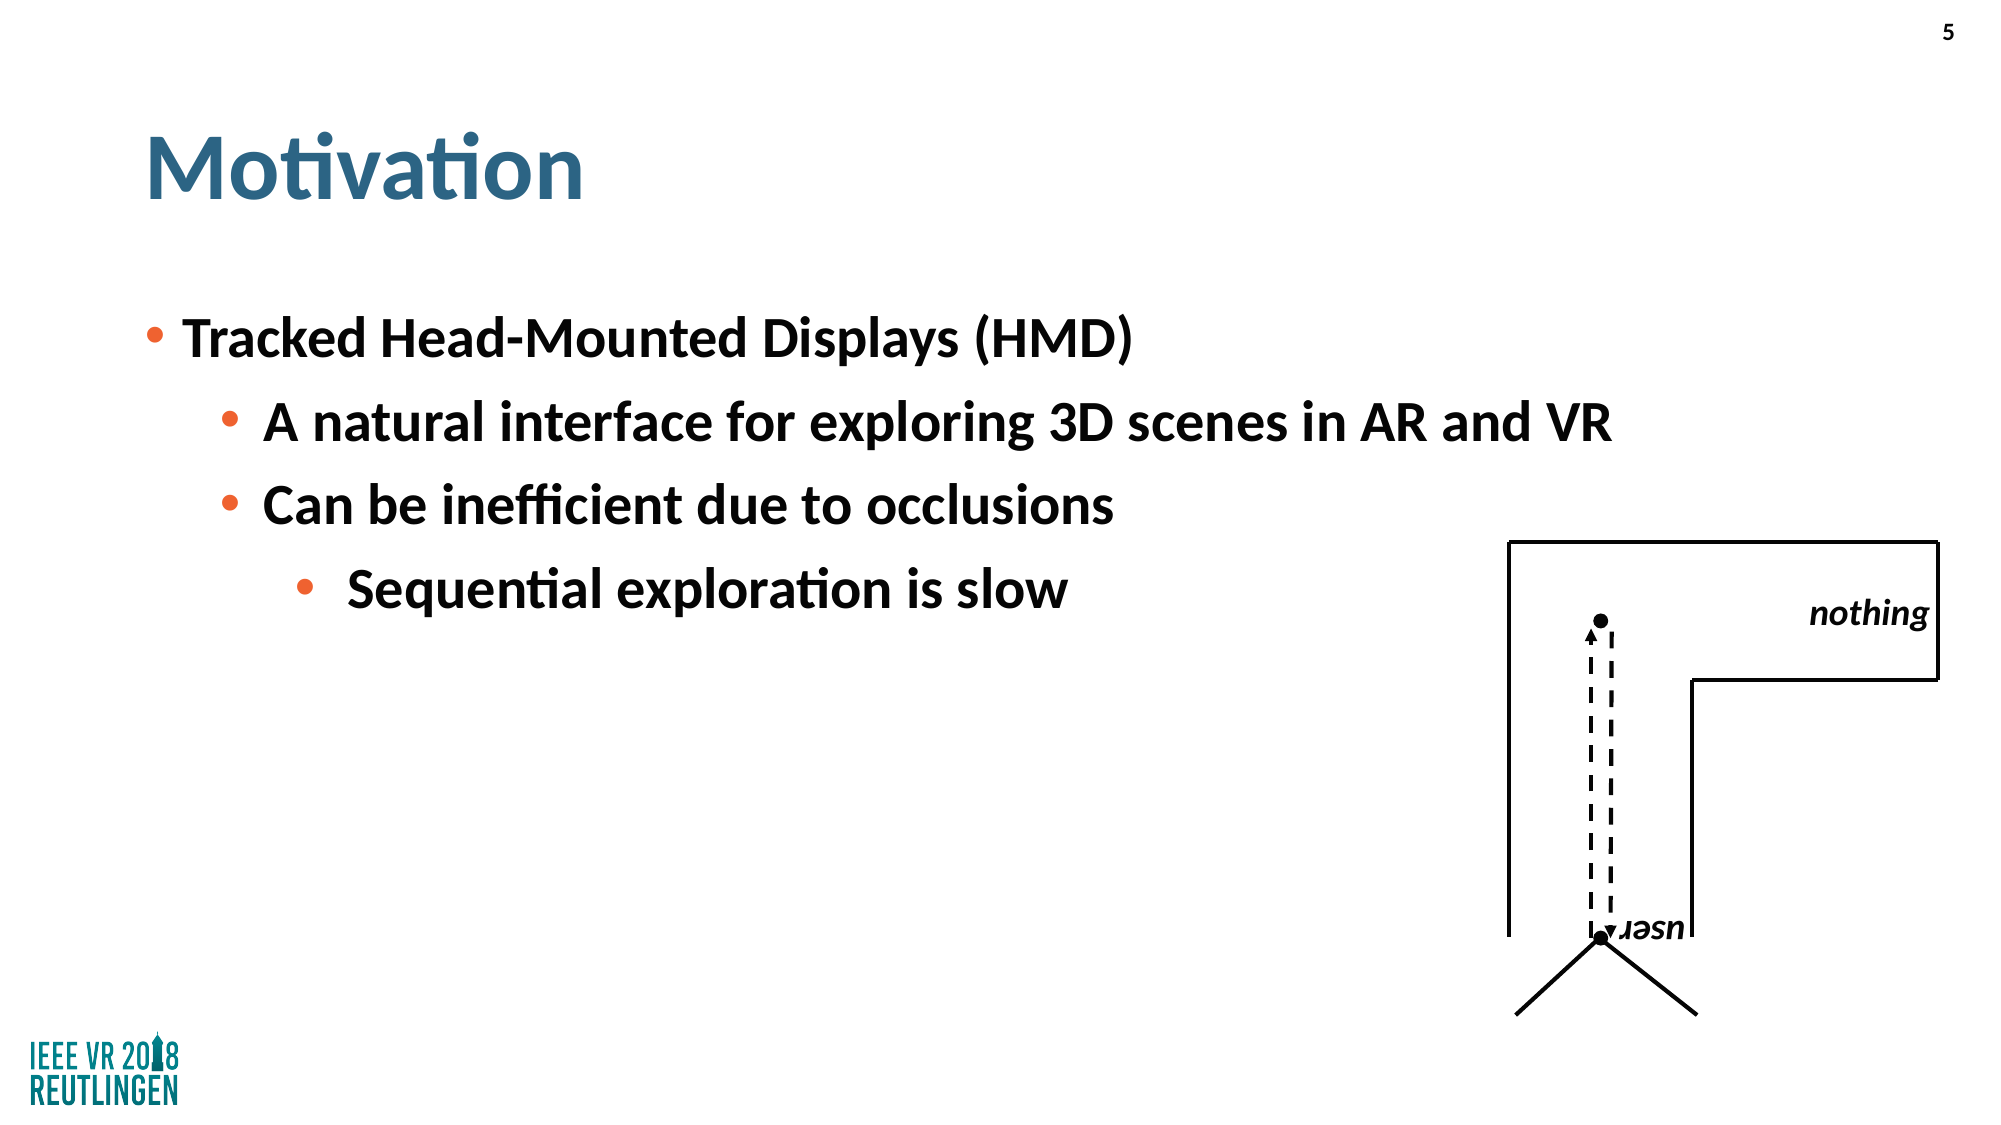

5
# Motivation
Tracked Head-Mounted Displays (HMD)
A natural interface for exploring 3D scenes in AR and VR
Can be inefficient due to occlusions
Sequential exploration is slow

nothing

user